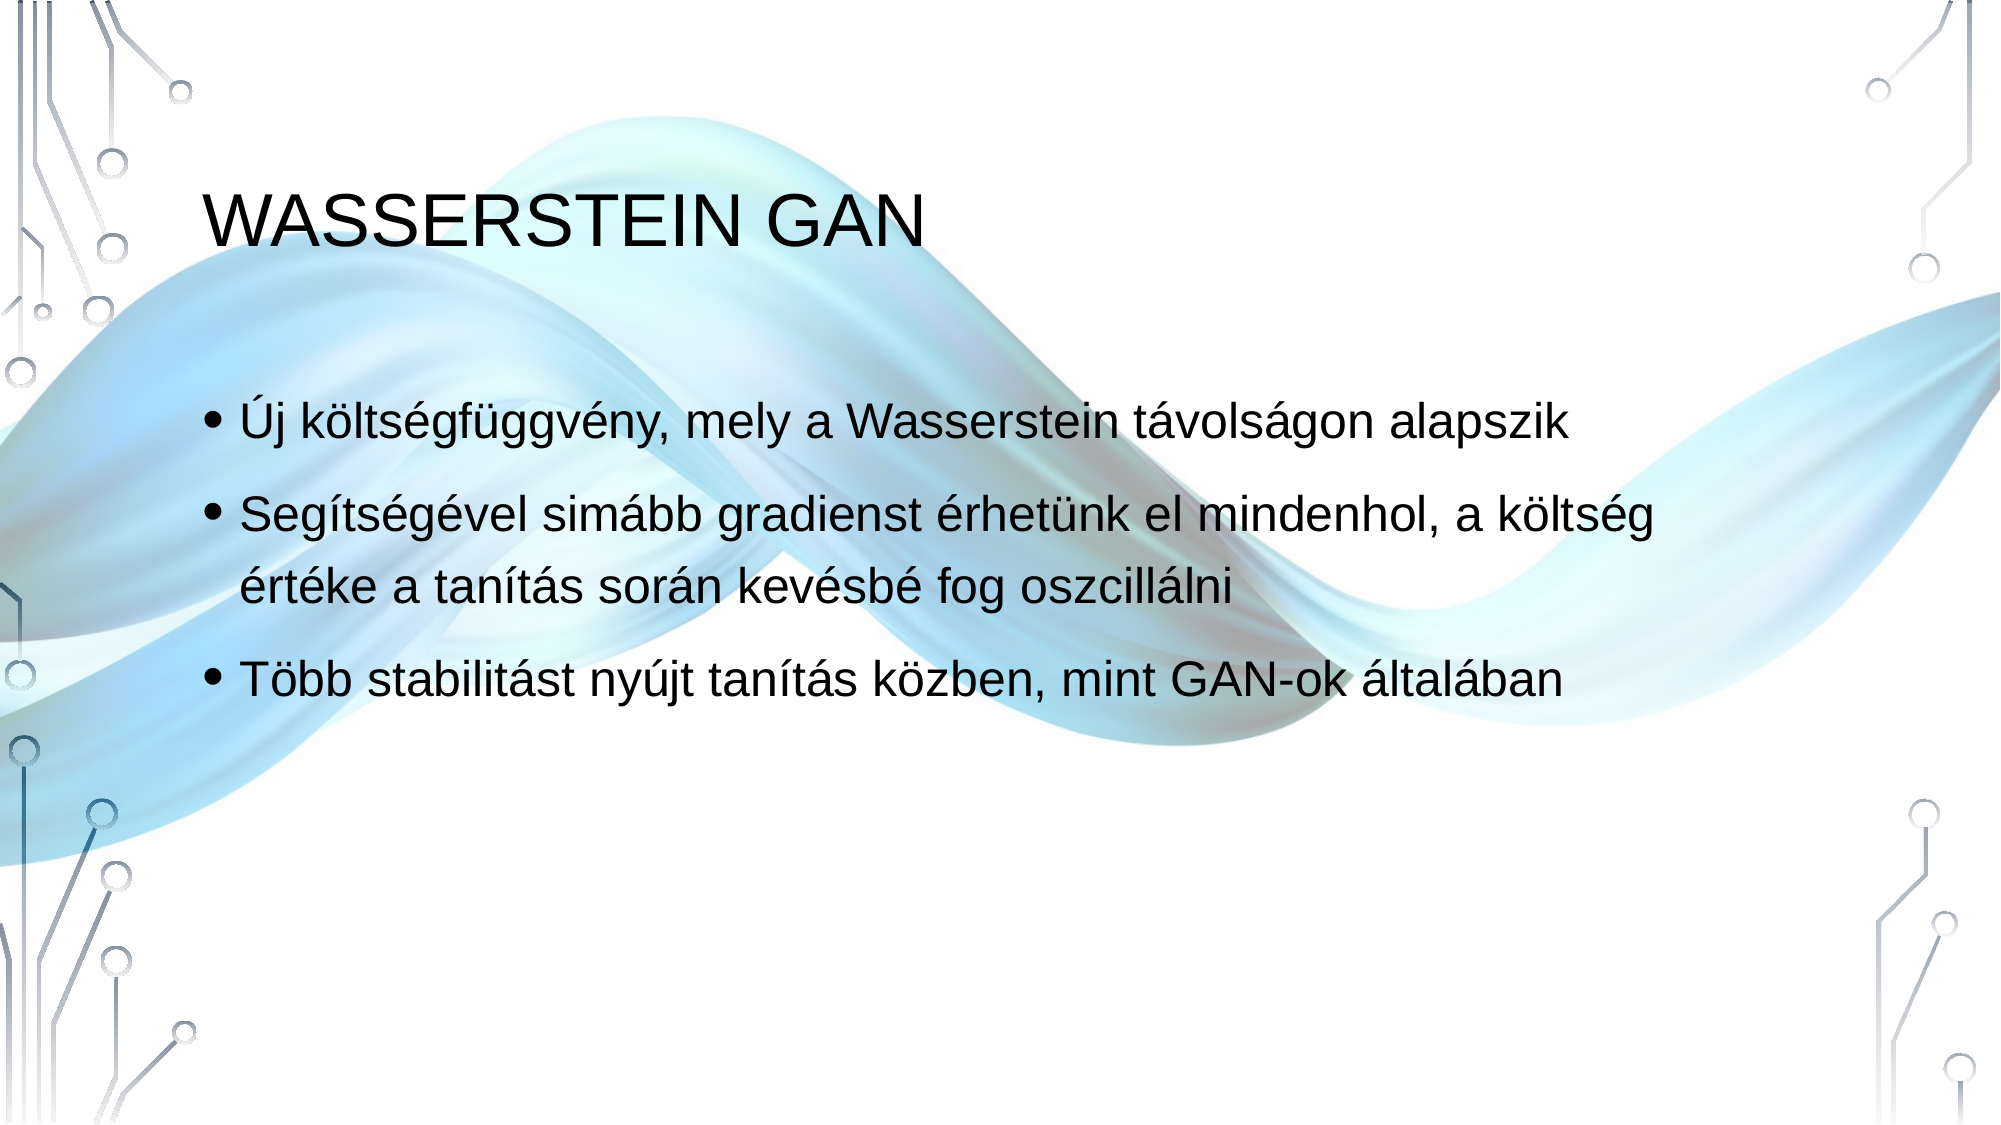

# Wasserstein GAN
Új költségfüggvény, mely a Wasserstein távolságon alapszik
Segítségével simább gradienst érhetünk el mindenhol, a költség értéke a tanítás során kevésbé fog oszcillálni
Több stabilitást nyújt tanítás közben, mint GAN-ok általában